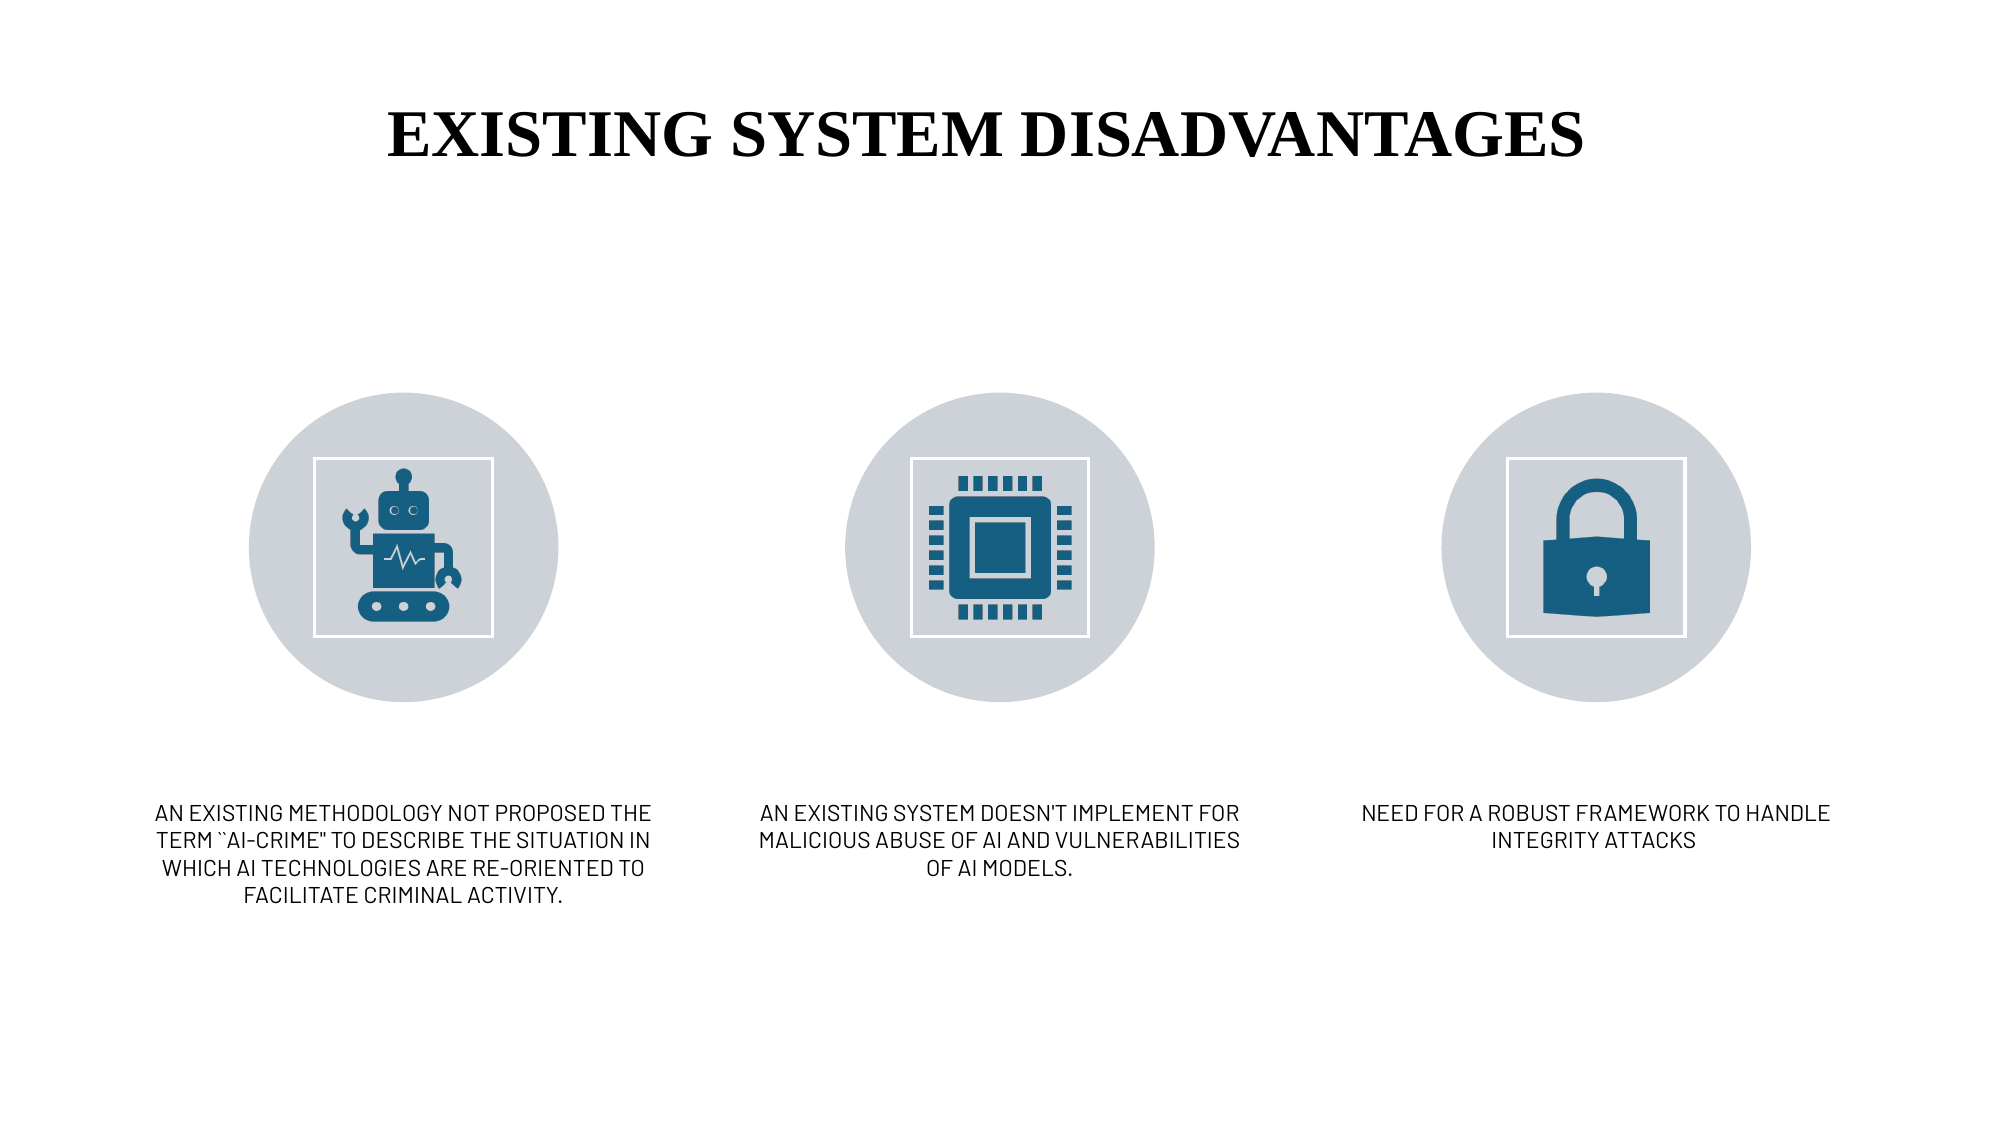

# EXISTING SYSTEM DISADVANTAGES
An existing methodology not proposed the term ``AI-Crime'' to describe the situation in which AI technologies are re-oriented to facilitate criminal activity.
An existing system doesn't implement for MALICIOUS ABUSE OF AI and VULNERABILITIES OF AI MODELS.
Need for a robust framework to handle integrity attacks